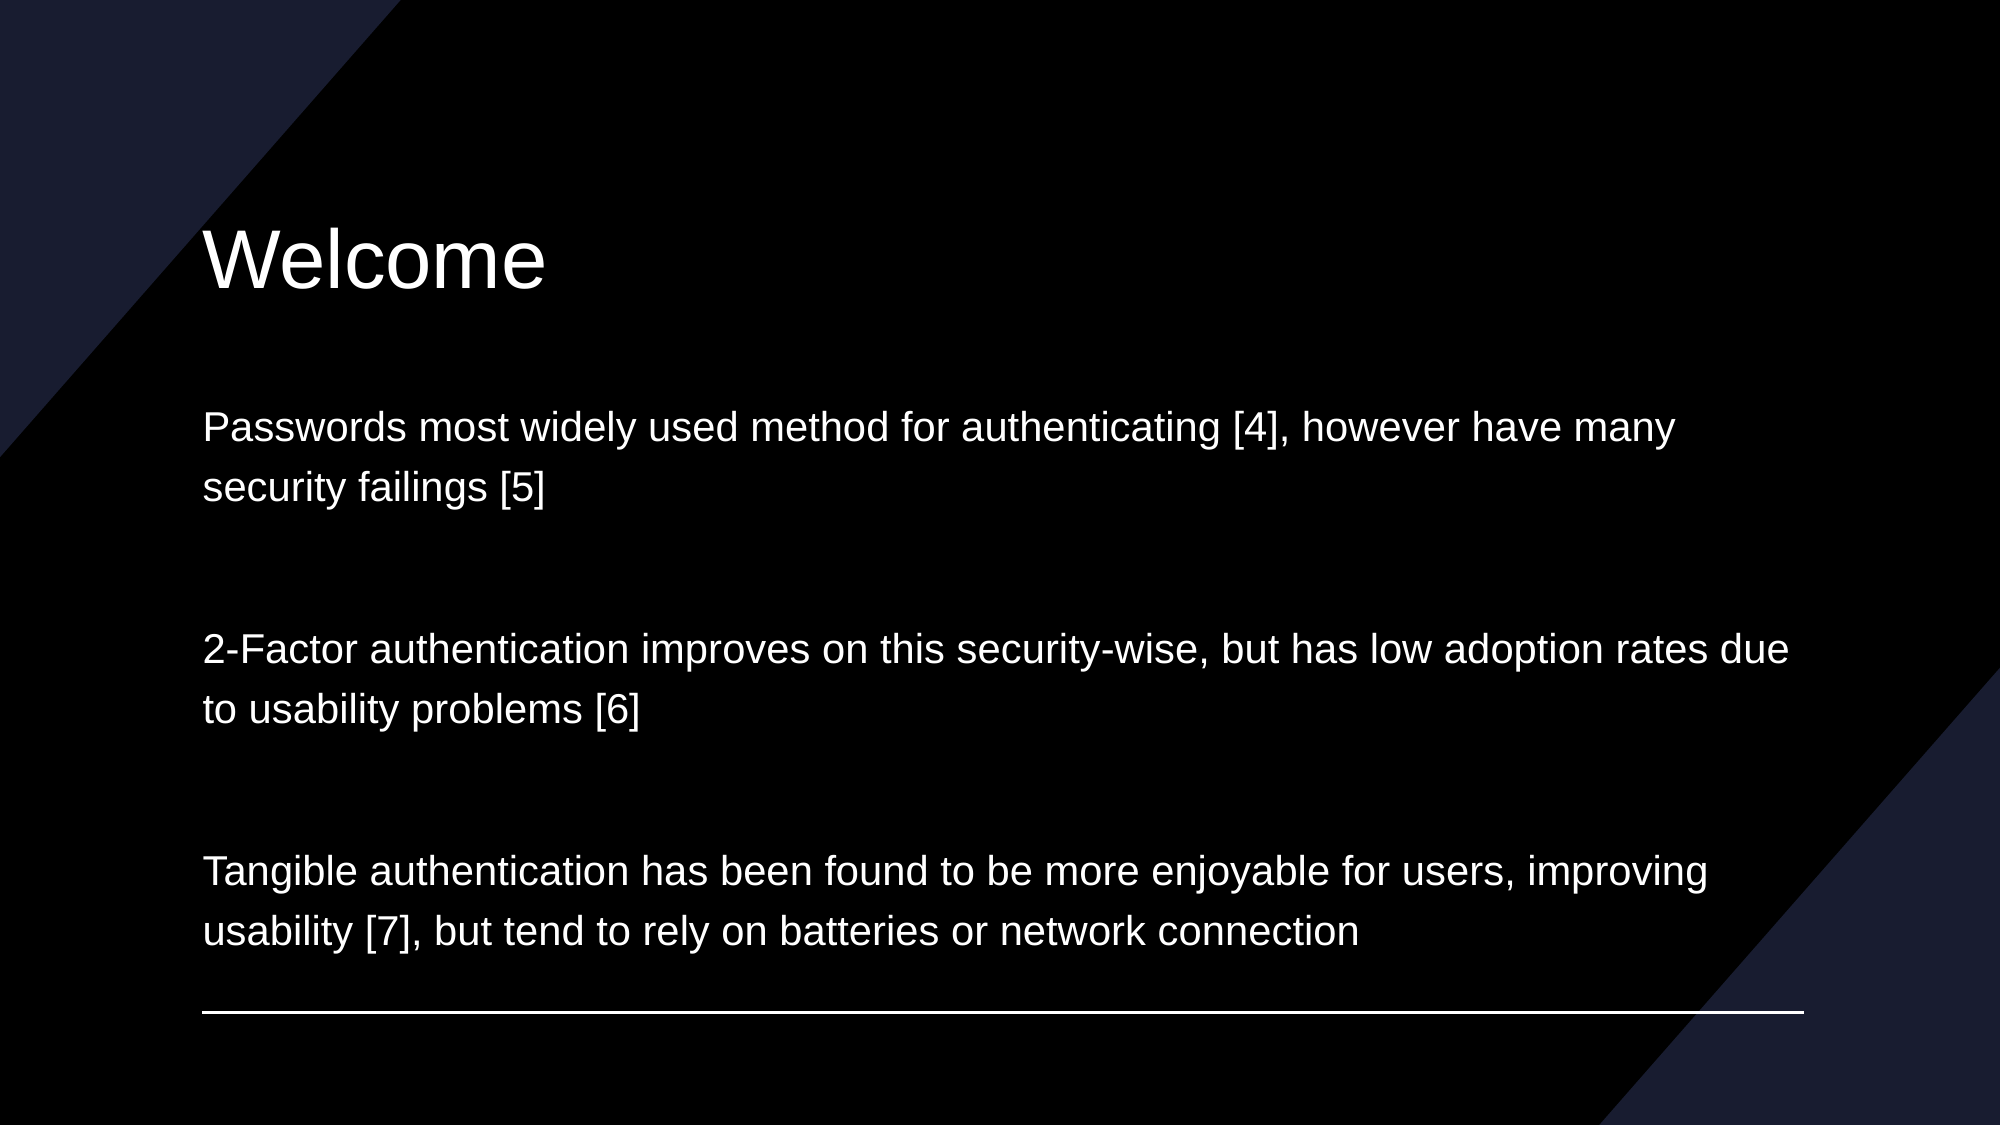

# Welcome
Passwords most widely used method for authenticating [4], however have many security failings [5]

2-Factor authentication improves on this security-wise, but has low adoption rates due to usability problems [6]

Tangible authentication has been found to be more enjoyable for users, improving usability [7], but tend to rely on batteries or network connection